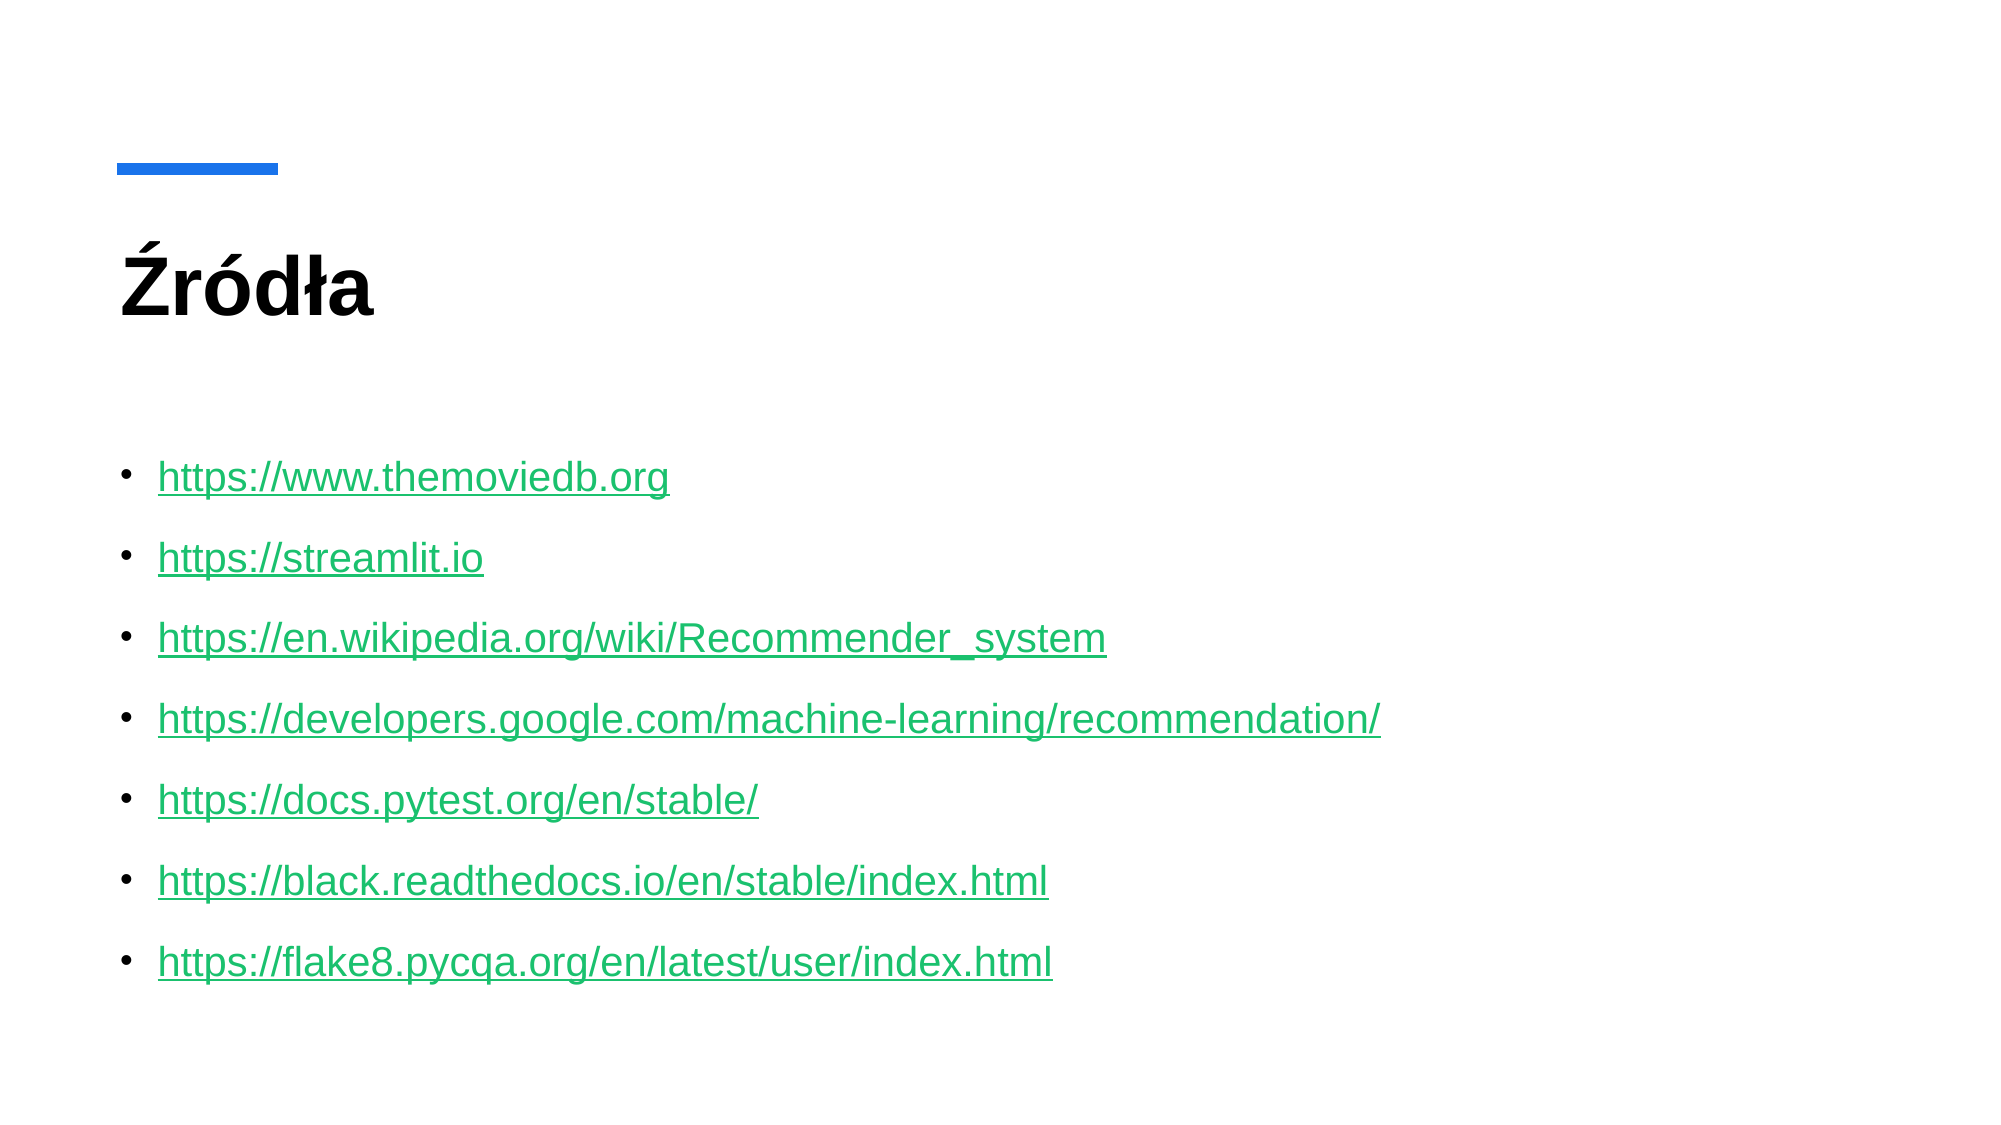

# Źródła
https://www.themoviedb.org
https://streamlit.io
https://en.wikipedia.org/wiki/Recommender_system
https://developers.google.com/machine-learning/recommendation/
https://docs.pytest.org/en/stable/
https://black.readthedocs.io/en/stable/index.html
https://flake8.pycqa.org/en/latest/user/index.html